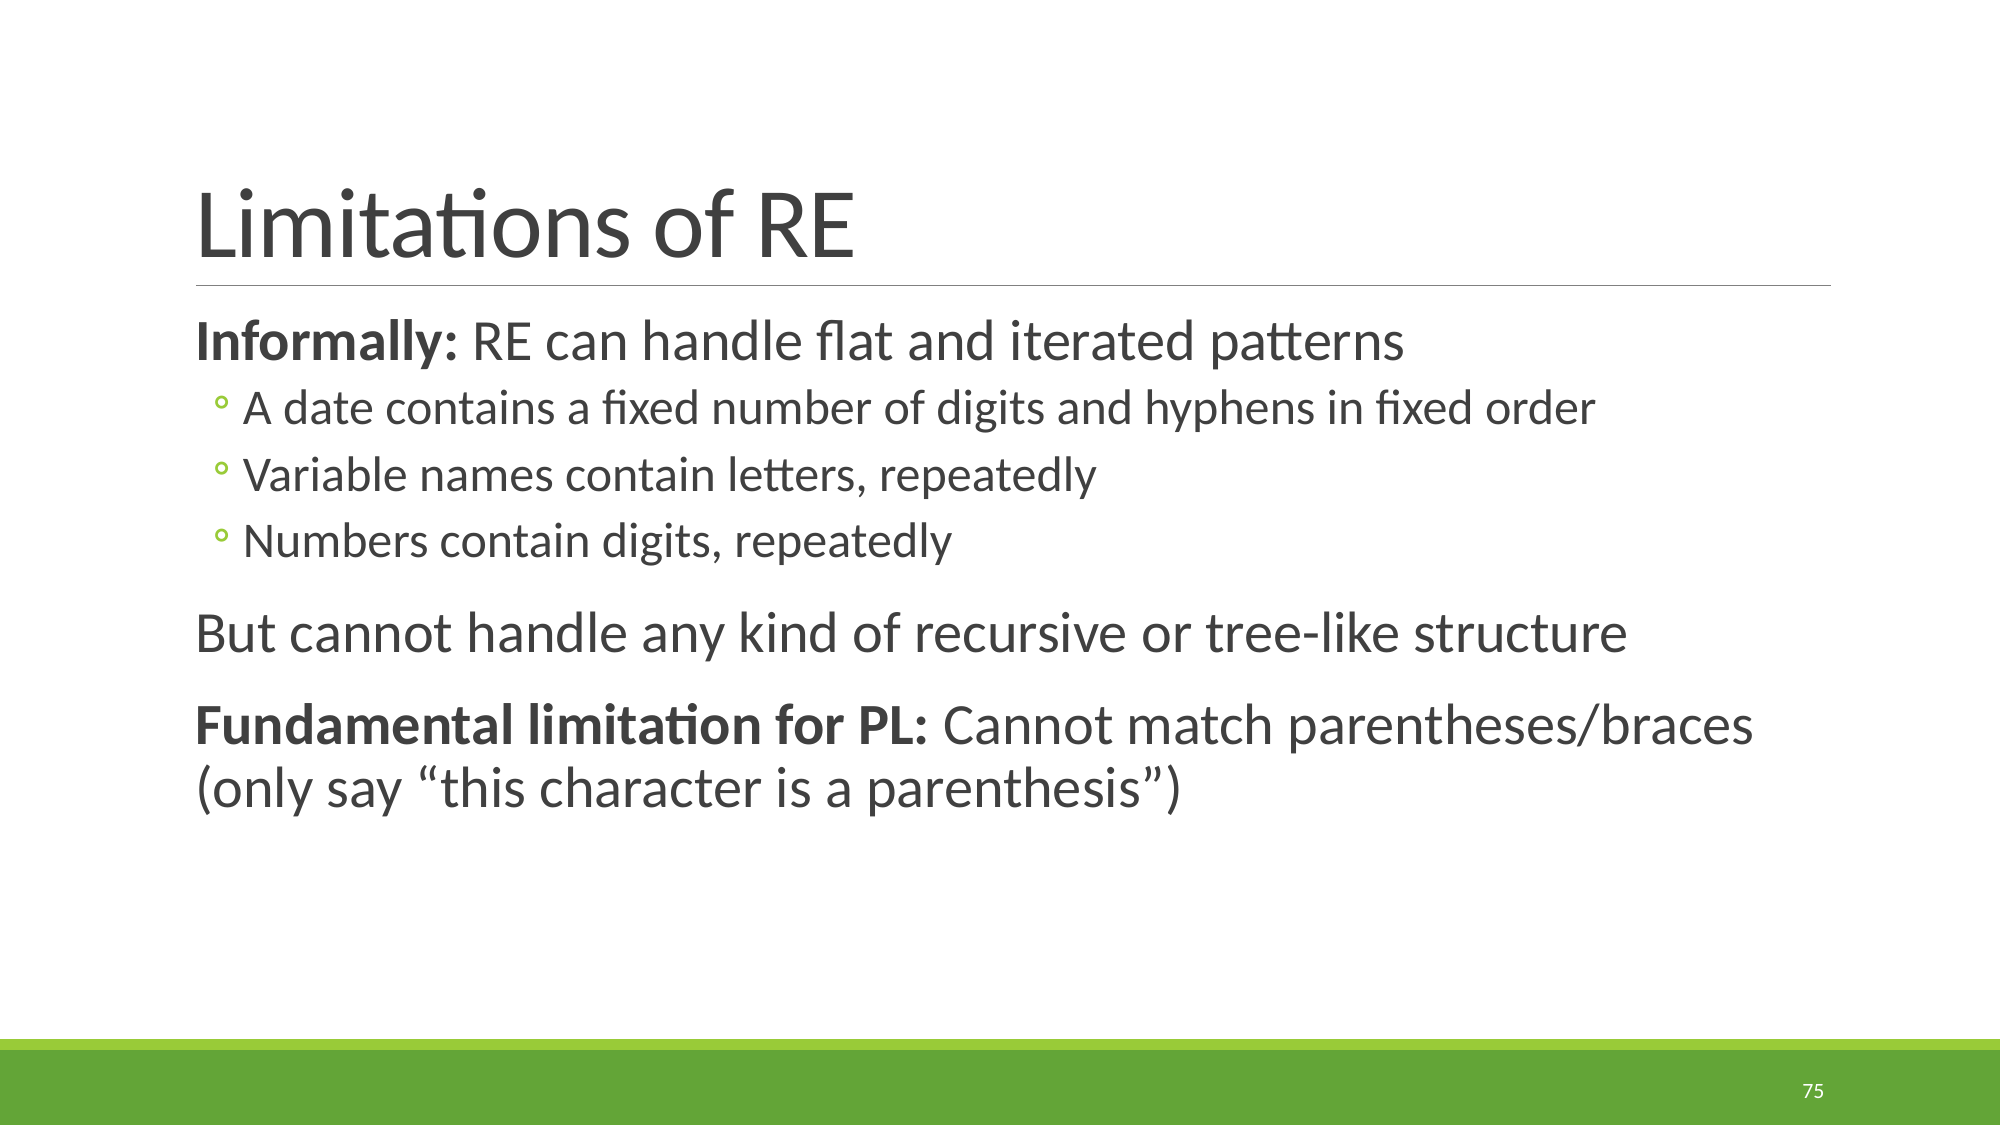

# Limitations of RE
Informally: RE can handle flat and iterated patterns
A date contains a fixed number of digits and hyphens in fixed order
Variable names contain letters, repeatedly
Numbers contain digits, repeatedly
But cannot handle any kind of recursive or tree-like structure
Fundamental limitation for PL: Cannot match parentheses/braces
(only say “this character is a parenthesis”)
75